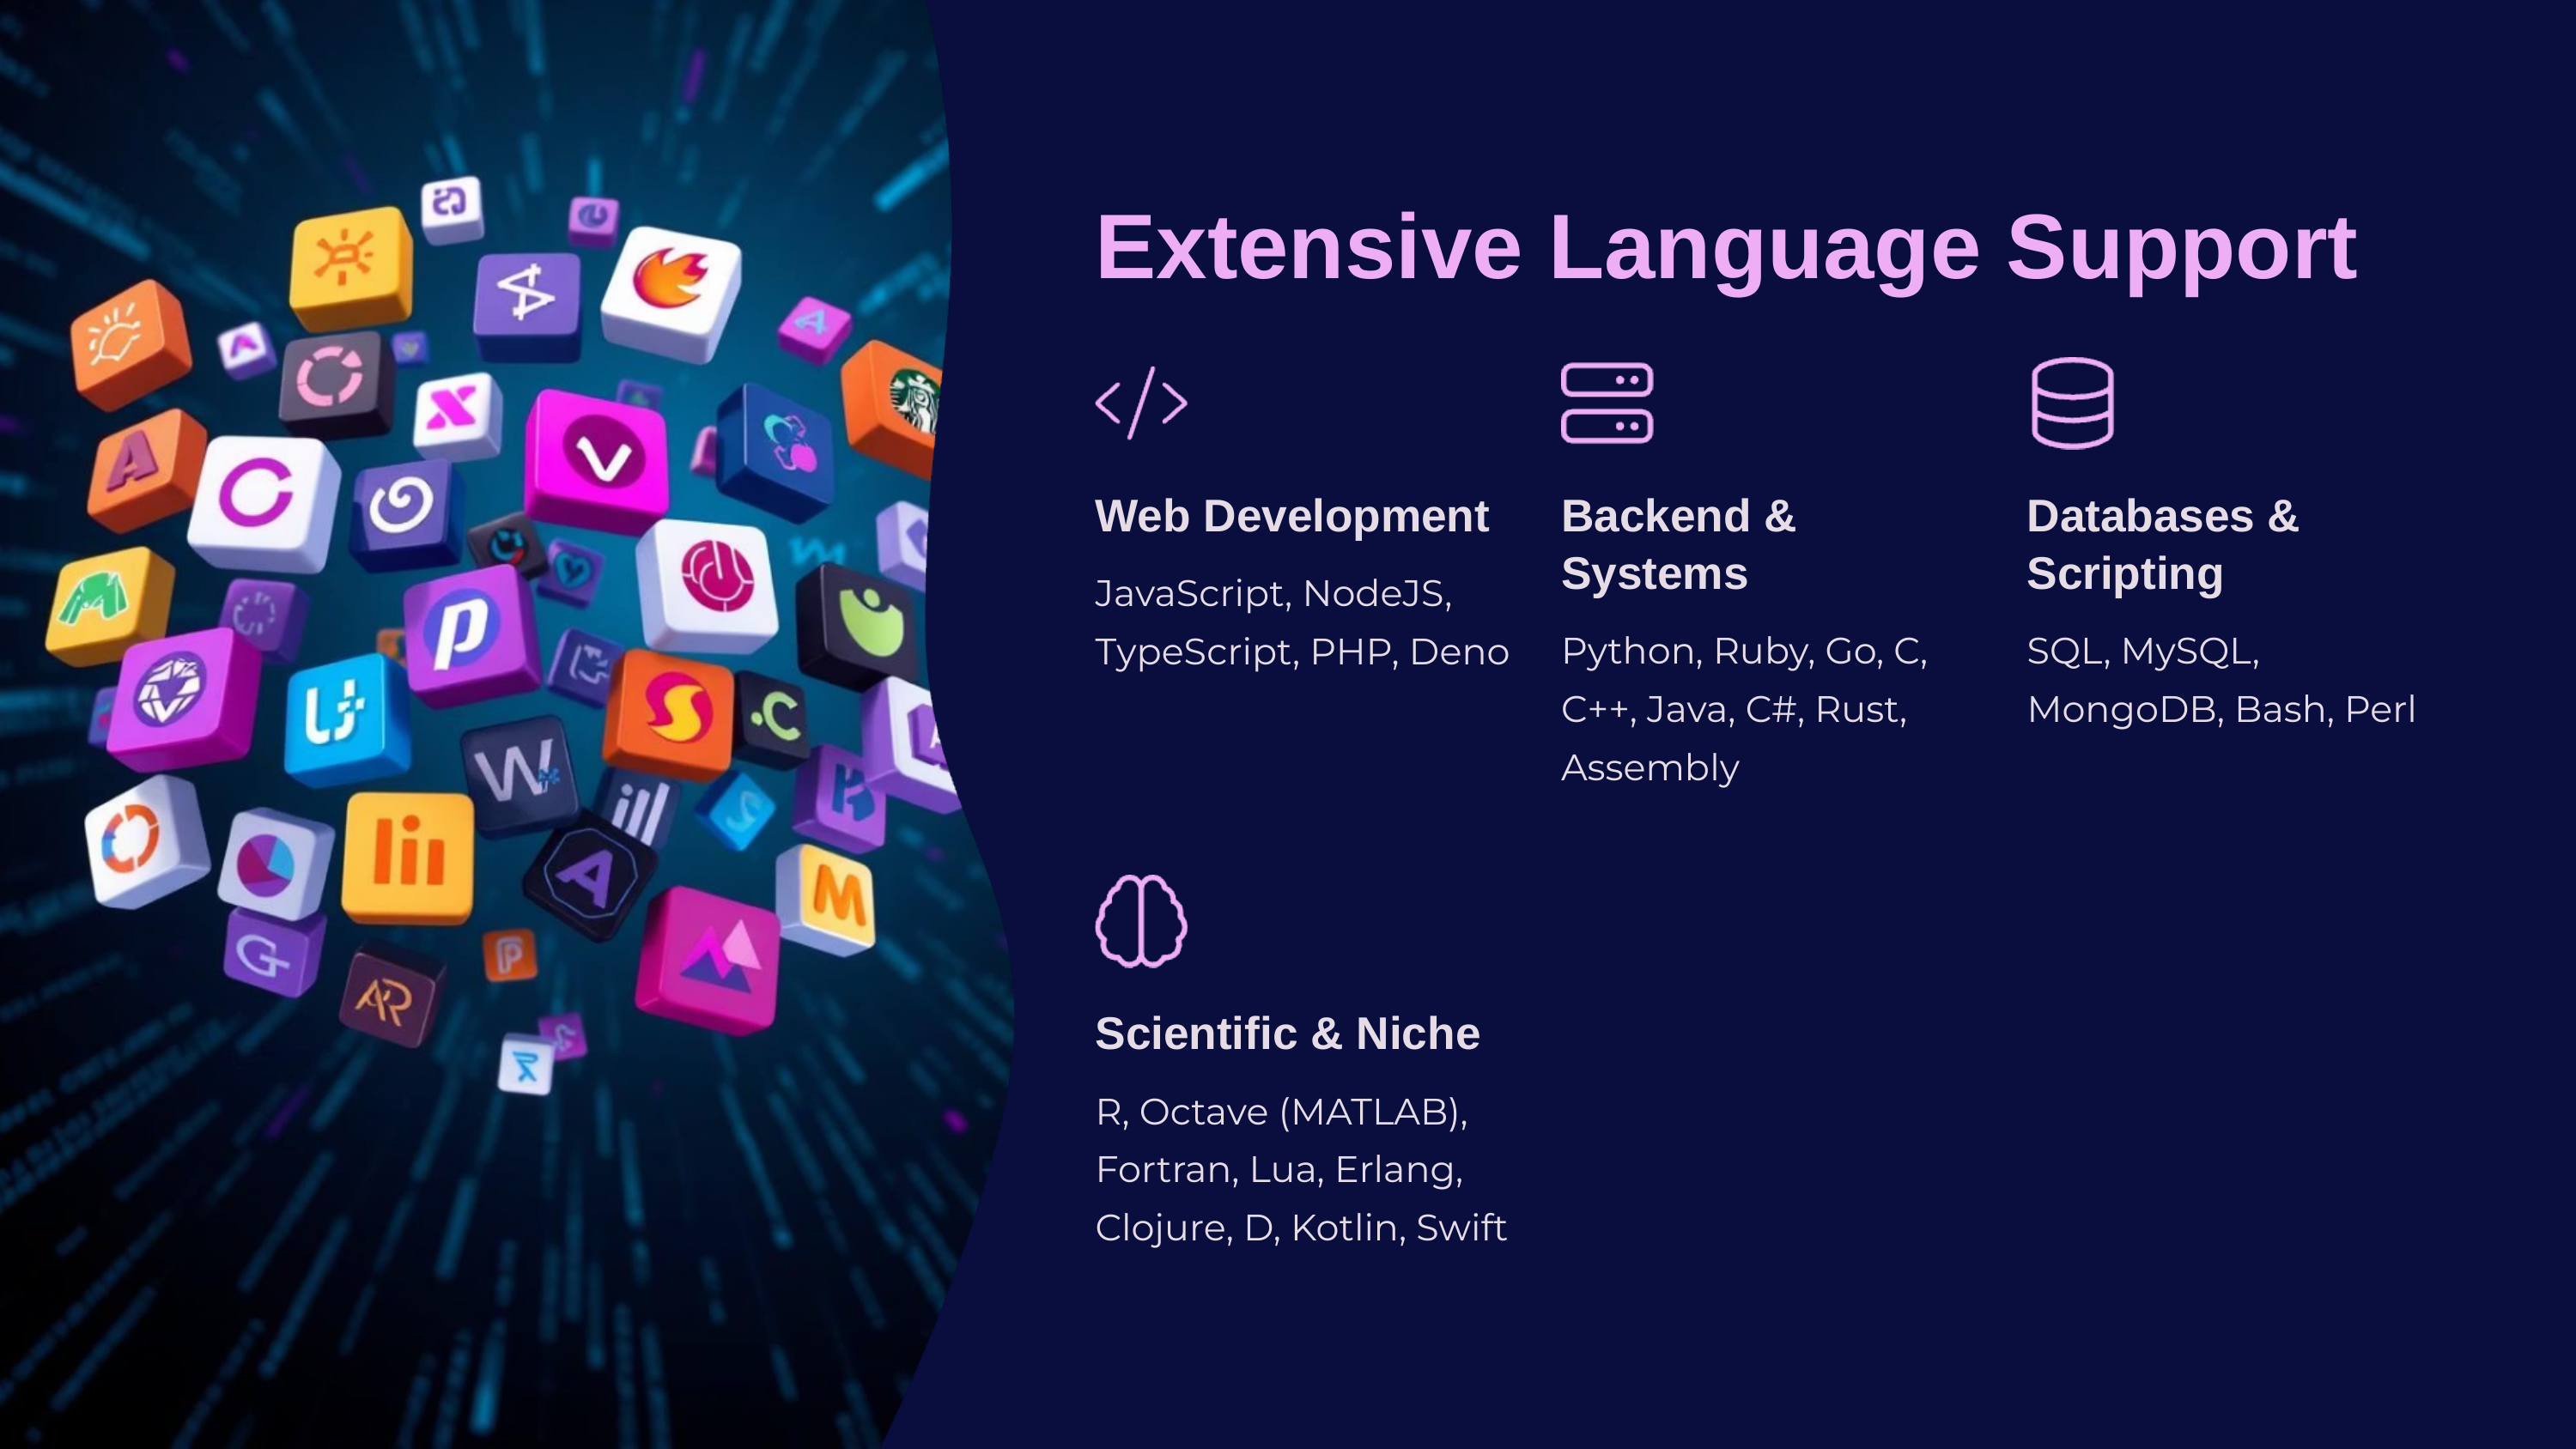

Extensive Language Support

Web Development
Backend & Systems
Databases & Scripting
JavaScript, NodeJS, TypeScript, PHP, Deno
Python, Ruby, Go, C, C++, Java, C#, Rust, Assembly
SQL, MySQL, MongoDB, Bash, Perl

Scientific & Niche
R, Octave (MATLAB), Fortran, Lua, Erlang, Clojure, D, Kotlin, Swift